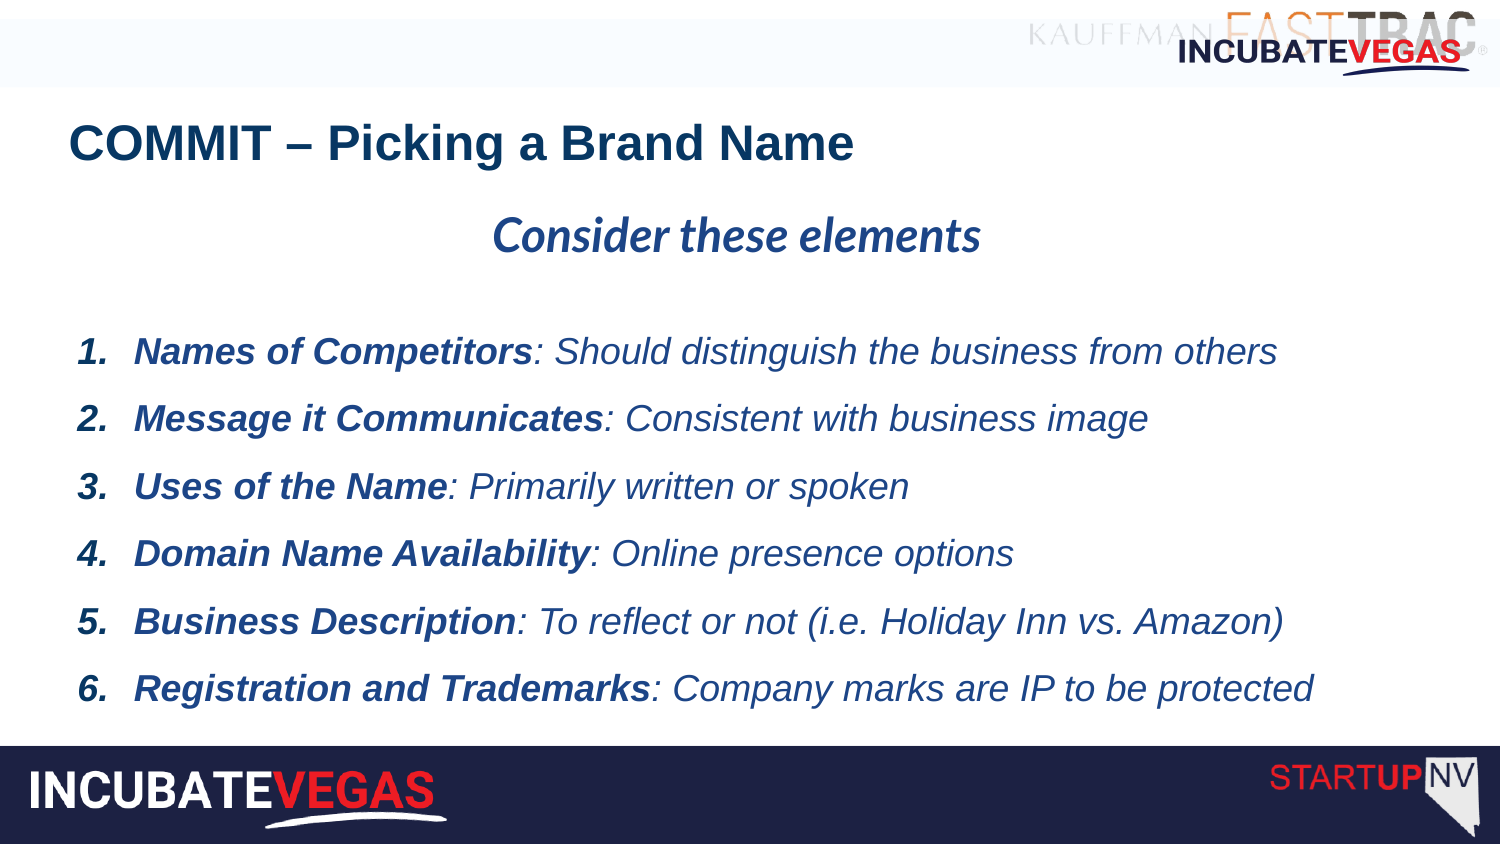

COMMIT – Picking a Brand Name
Consider these elements
Names of Competitors: Should distinguish the business from others
Message it Communicates: Consistent with business image
Uses of the Name: Primarily written or spoken
Domain Name Availability: Online presence options
Business Description: To reflect or not (i.e. Holiday Inn vs. Amazon)
Registration and Trademarks: Company marks are IP to be protected